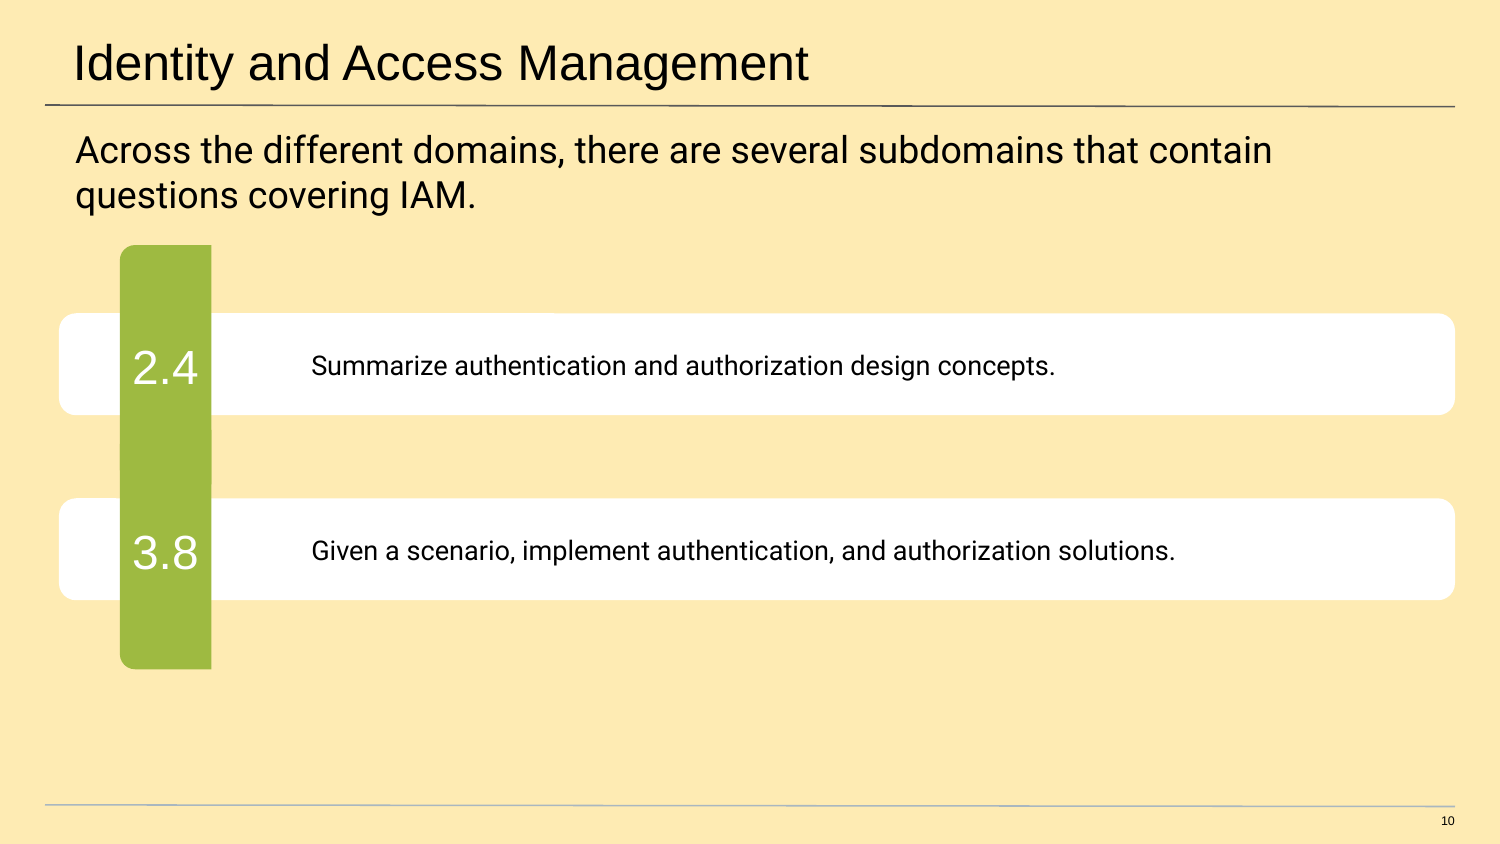

# Identity and Access Management

Across the different domains, there are several subdomains that contain questions covering IAM.

2.4
Summarize authentication and authorization design concepts.

3.8
Given a scenario, implement authentication, and authorization solutions.
10